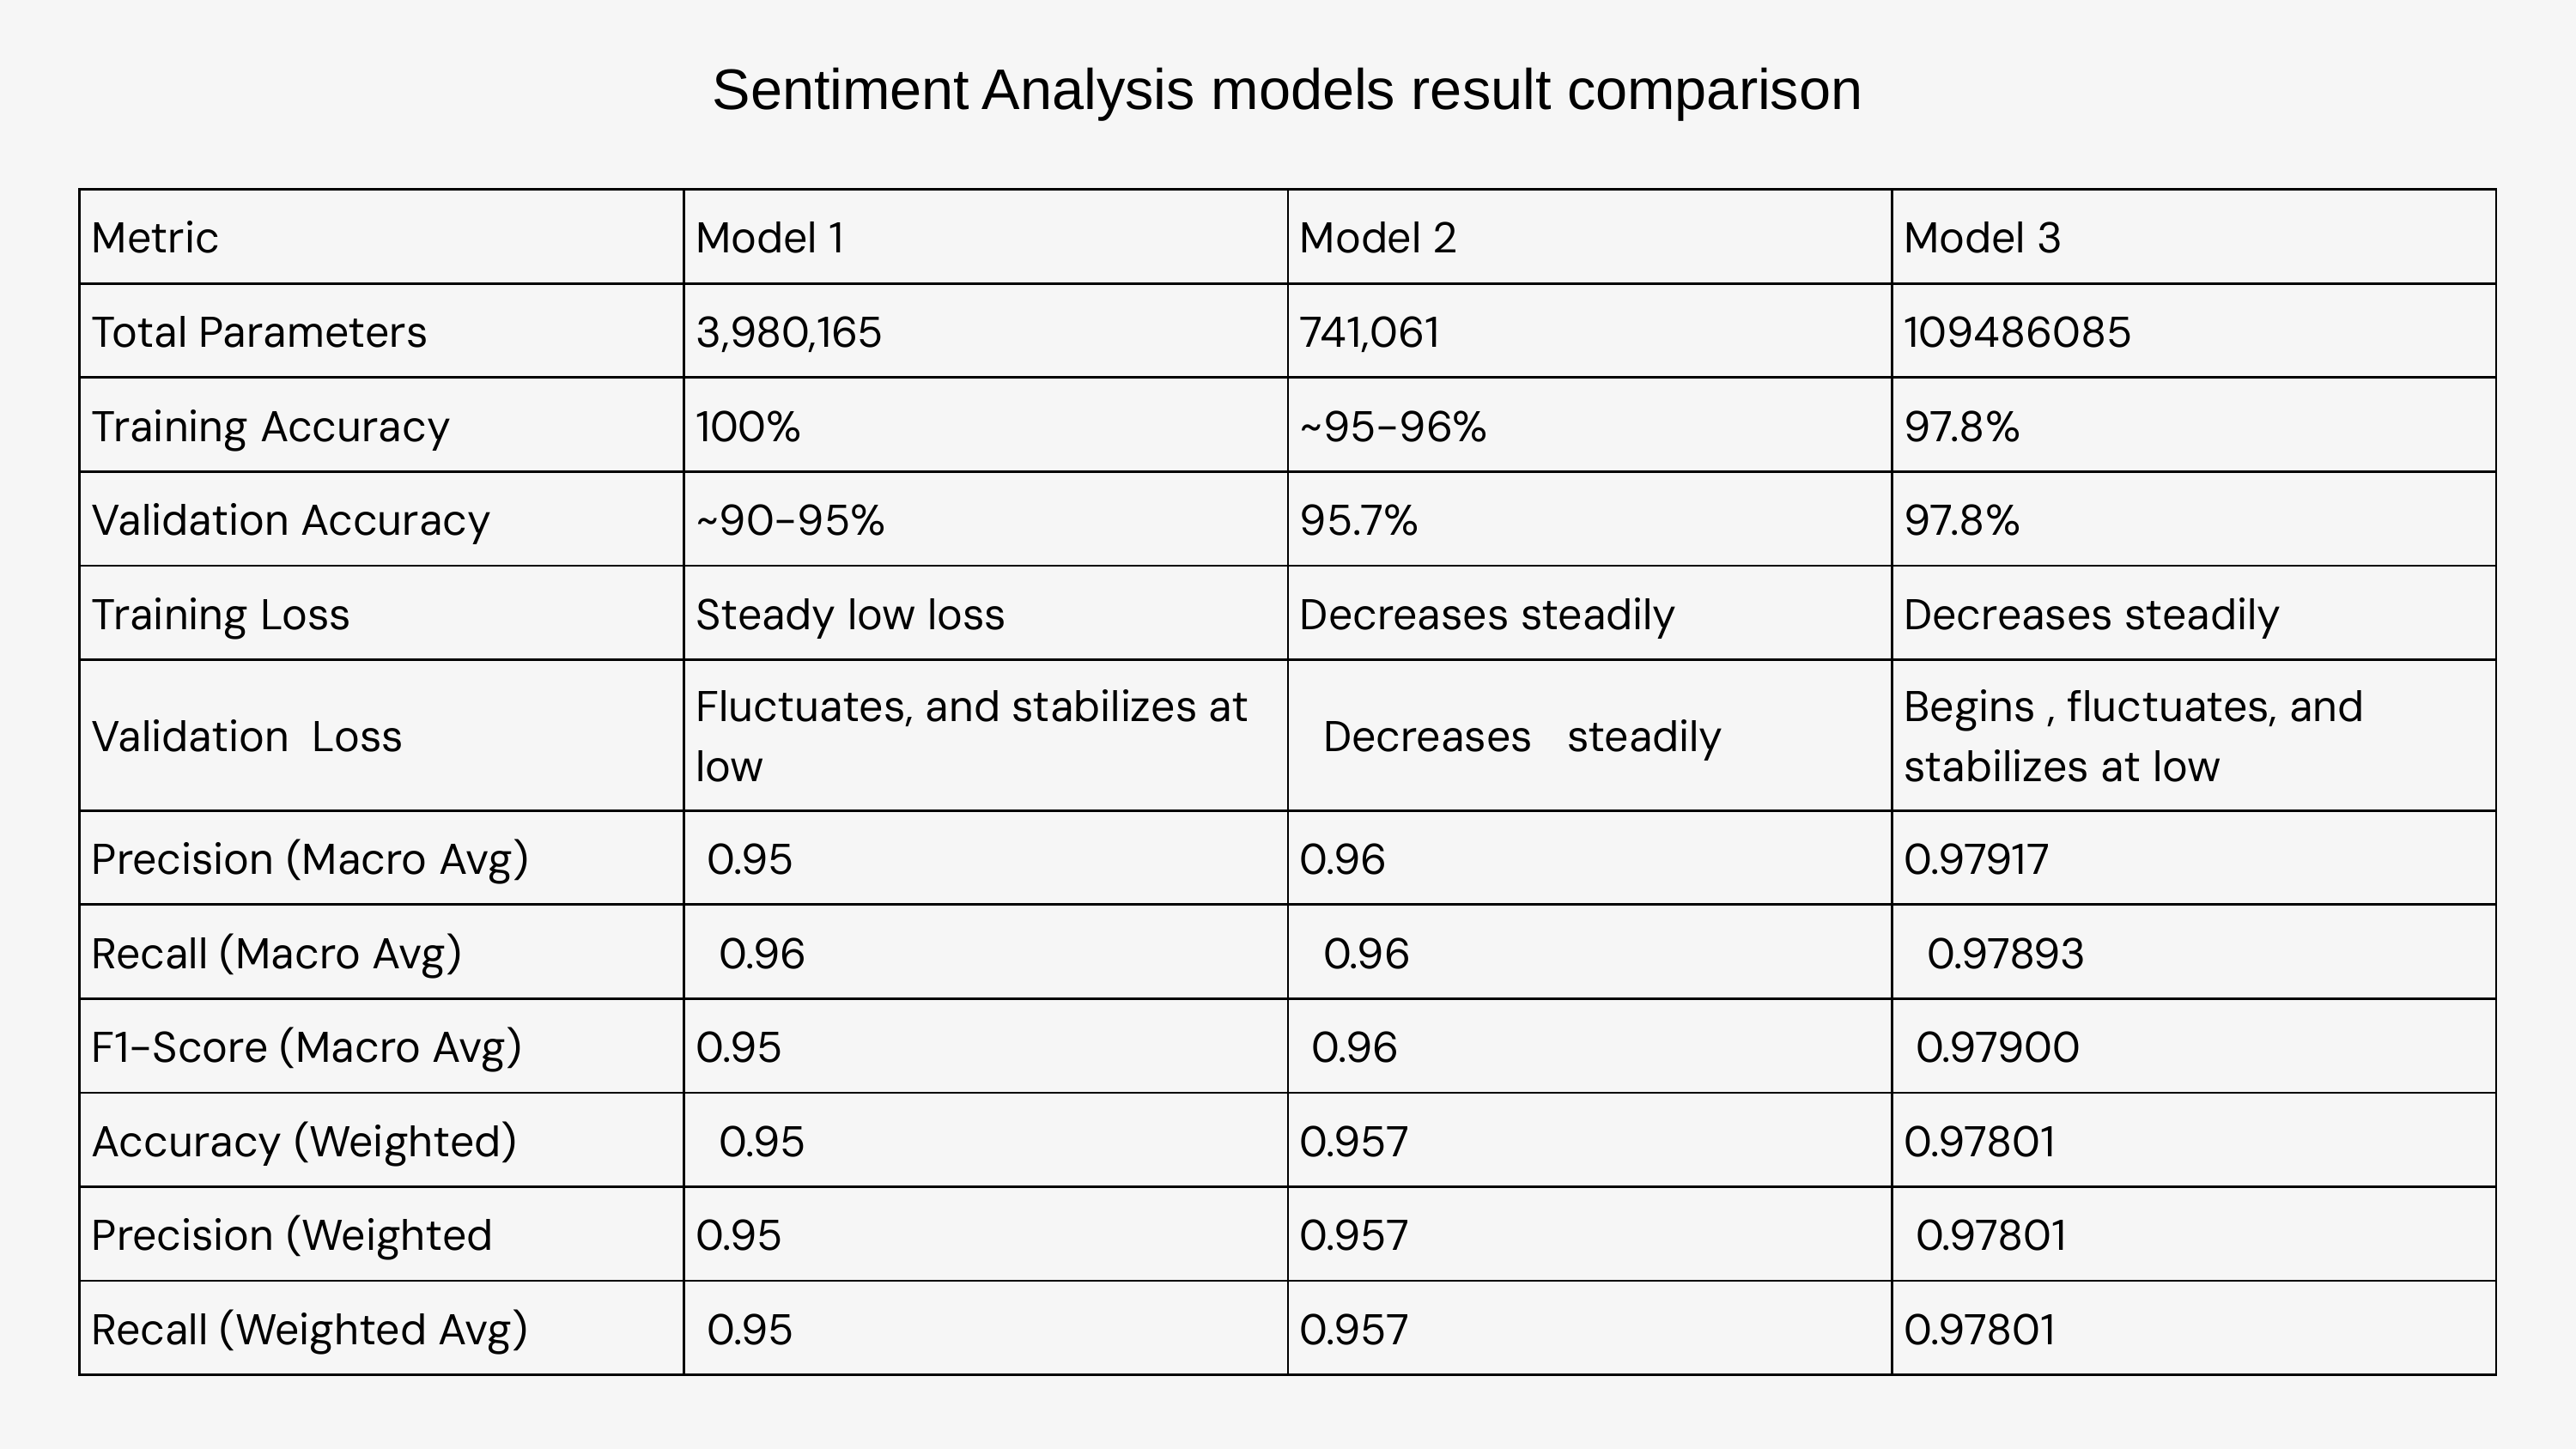

Sentiment Analysis models result comparison
| Metric | Model 1 | Model 2 | Model 3 |
| --- | --- | --- | --- |
| Total Parameters | 3,980,165 | 741,061 | 109486085 |
| Training Accuracy | 100% | ~95-96% | 97.8% |
| Validation Accuracy | ~90-95% | 95.7% | 97.8% |
| Training Loss | Steady low loss | Decreases steadily | Decreases steadily |
| Validation  Loss | Fluctuates, and stabilizes at low | Decreases   steadily | Begins , fluctuates, and stabilizes at low |
| Precision (Macro Avg) | 0.95 | 0.96 | 0.97917 |
| Recall (Macro Avg) | 0.96 | 0.96 | 0.97893 |
| F1-Score (Macro Avg) | 0.95 | 0.96 | 0.97900 |
| Accuracy (Weighted) | 0.95 | 0.957 | 0.97801 |
| Precision (Weighted | 0.95 | 0.957 | 0.97801 |
| Recall (Weighted Avg) | 0.95 | 0.957 | 0.97801 |